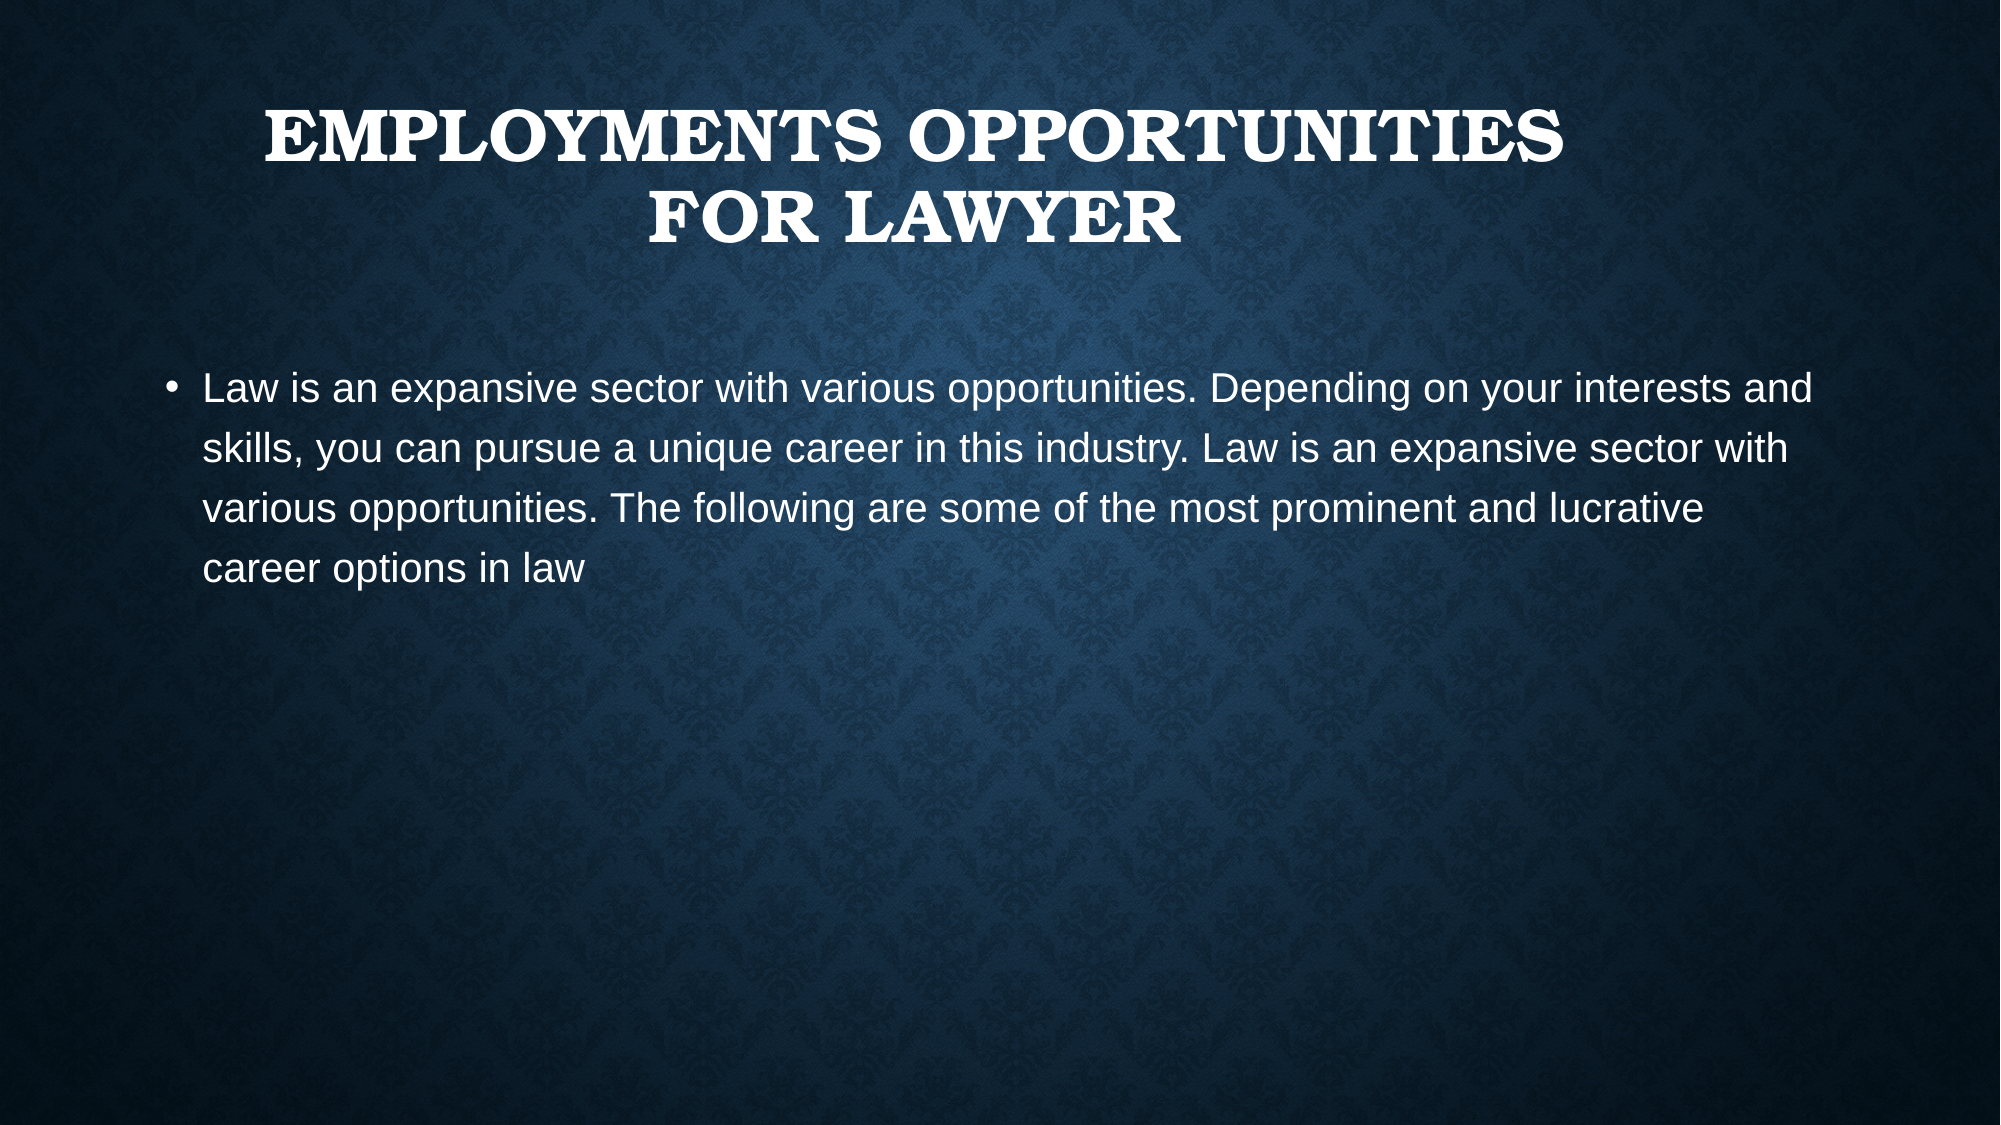

# Employments opportunities for Lawyer
Law is an expansive sector with various opportunities. Depending on your interests and skills, you can pursue a unique career in this industry. Law is an expansive sector with various opportunities. The following are some of the most prominent and lucrative career options in law